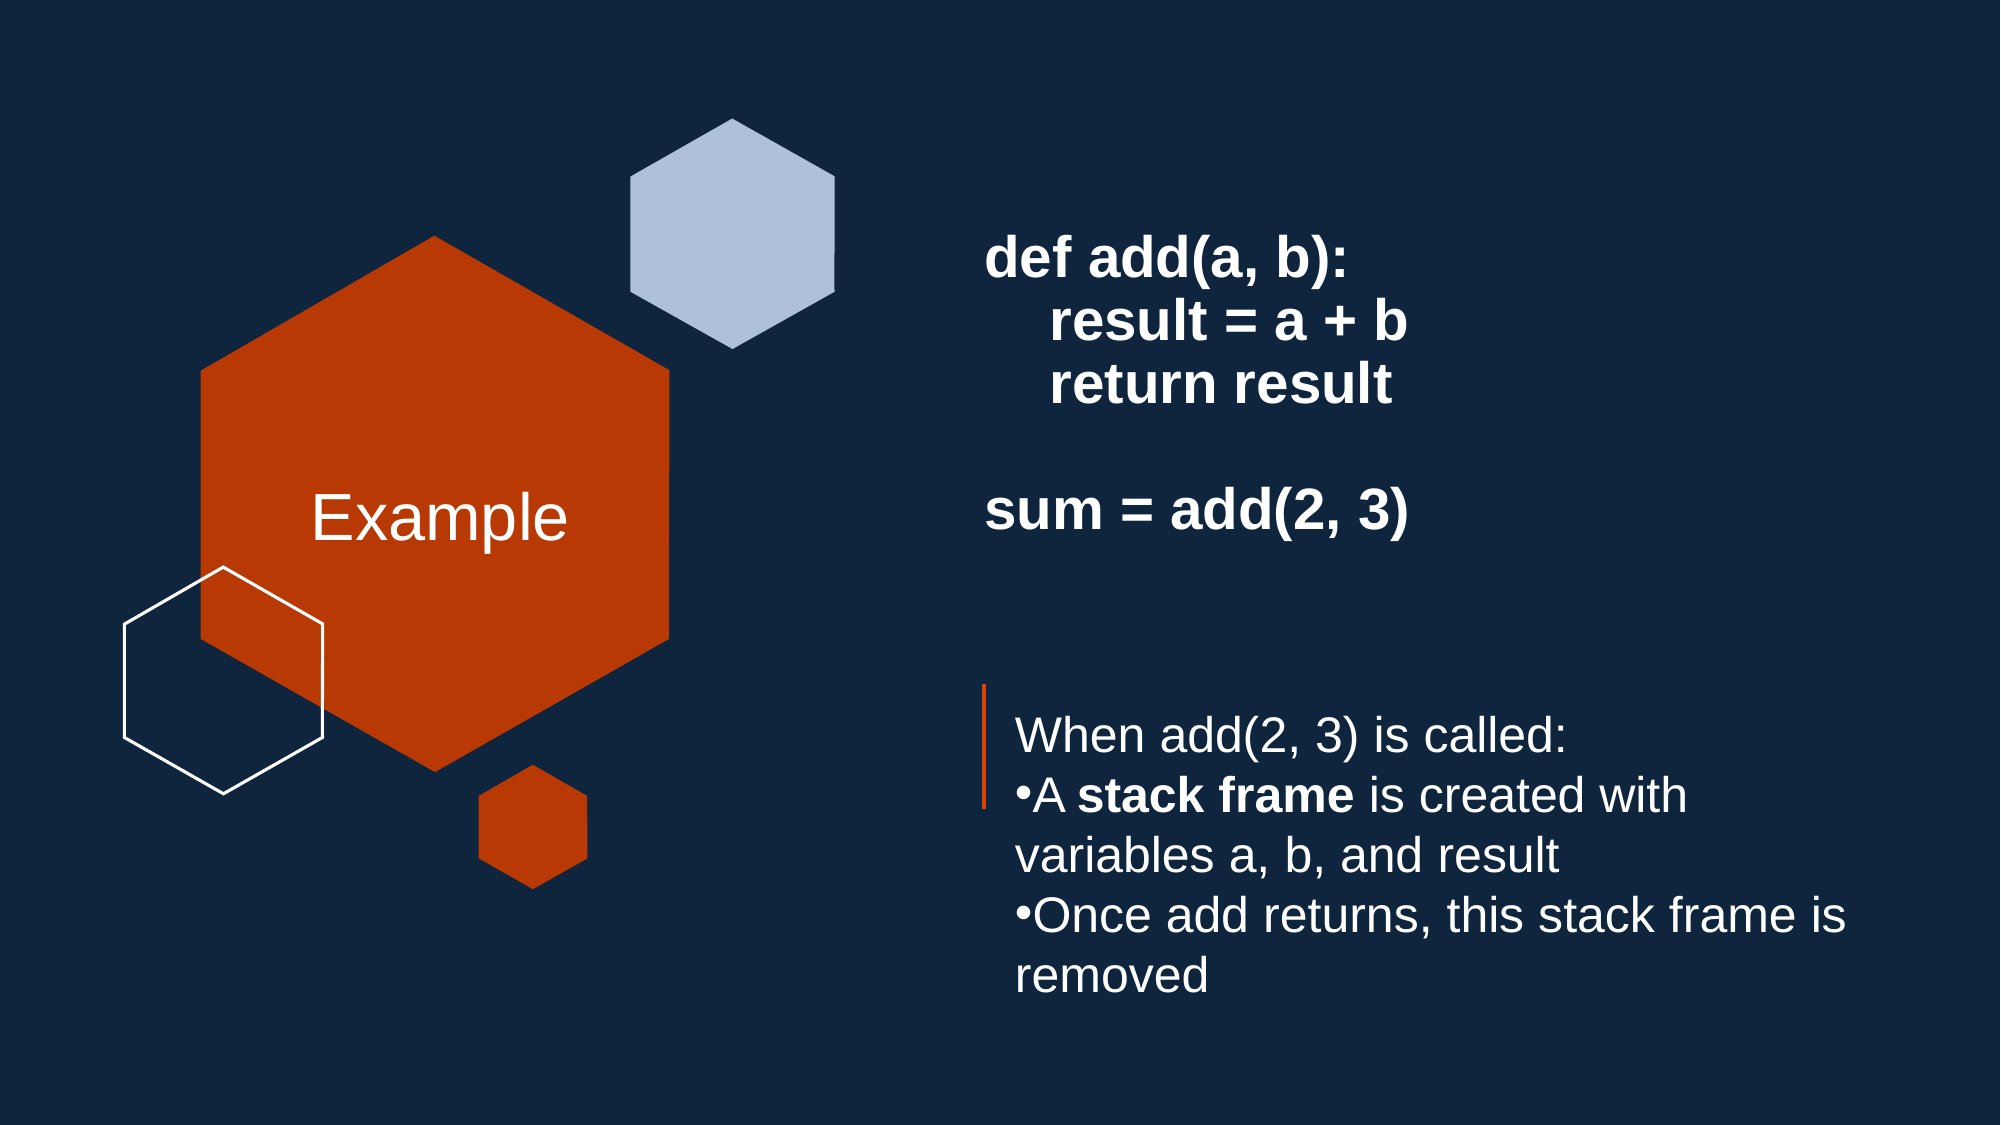

# def add(a, b):
    result = a + b
    return result

sum = add(2, 3)

Example

When add(2, 3) is called:
A stack frame is created with variables a, b, and result
Once add returns, this stack frame is removed